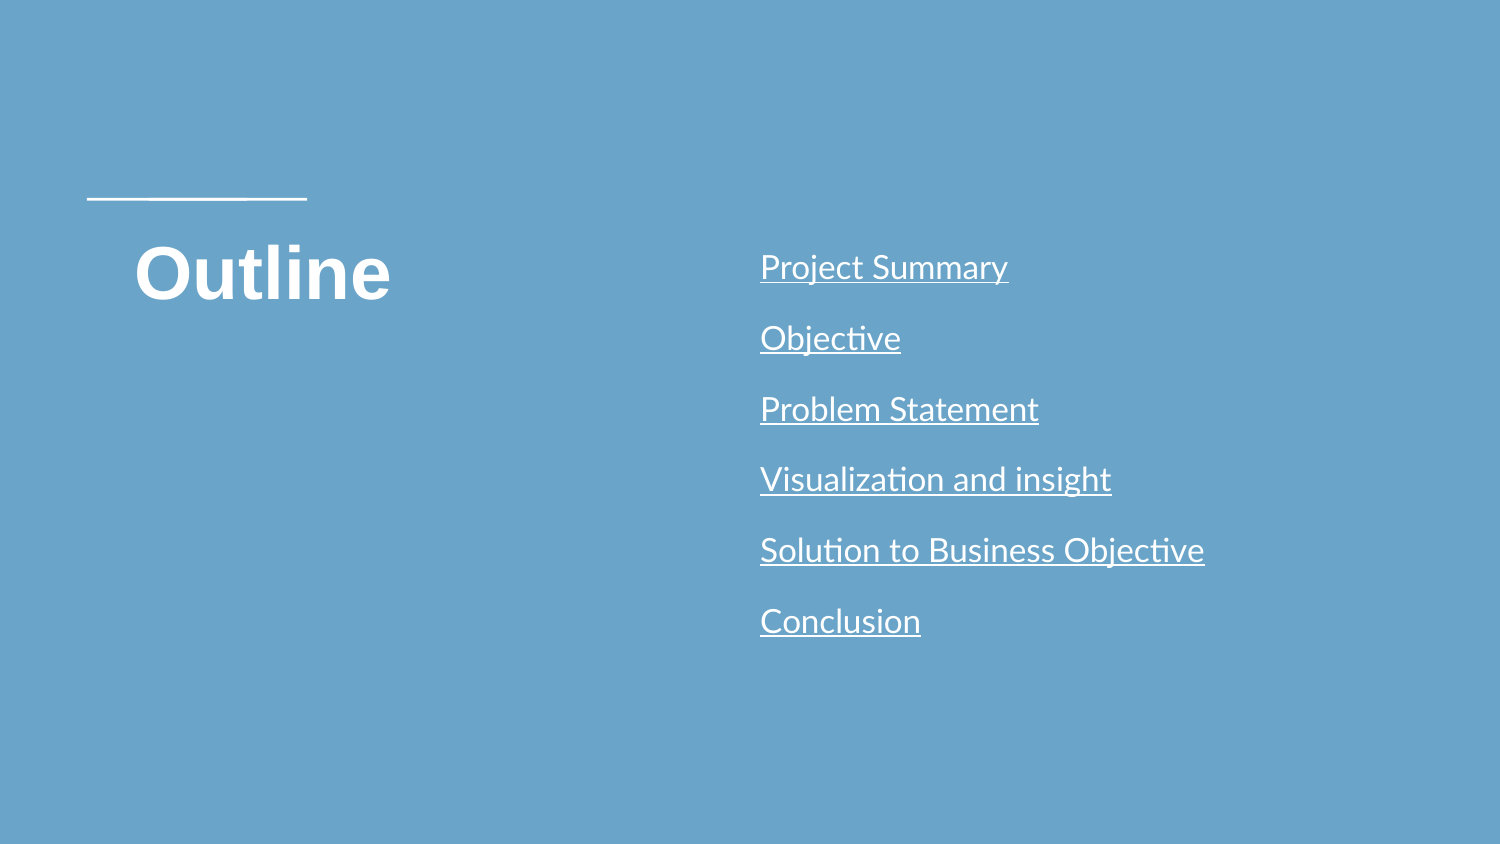

# Outline
Project Summary
Objective
Problem Statement
Visualization and insight
Solution to Business Objective
Conclusion